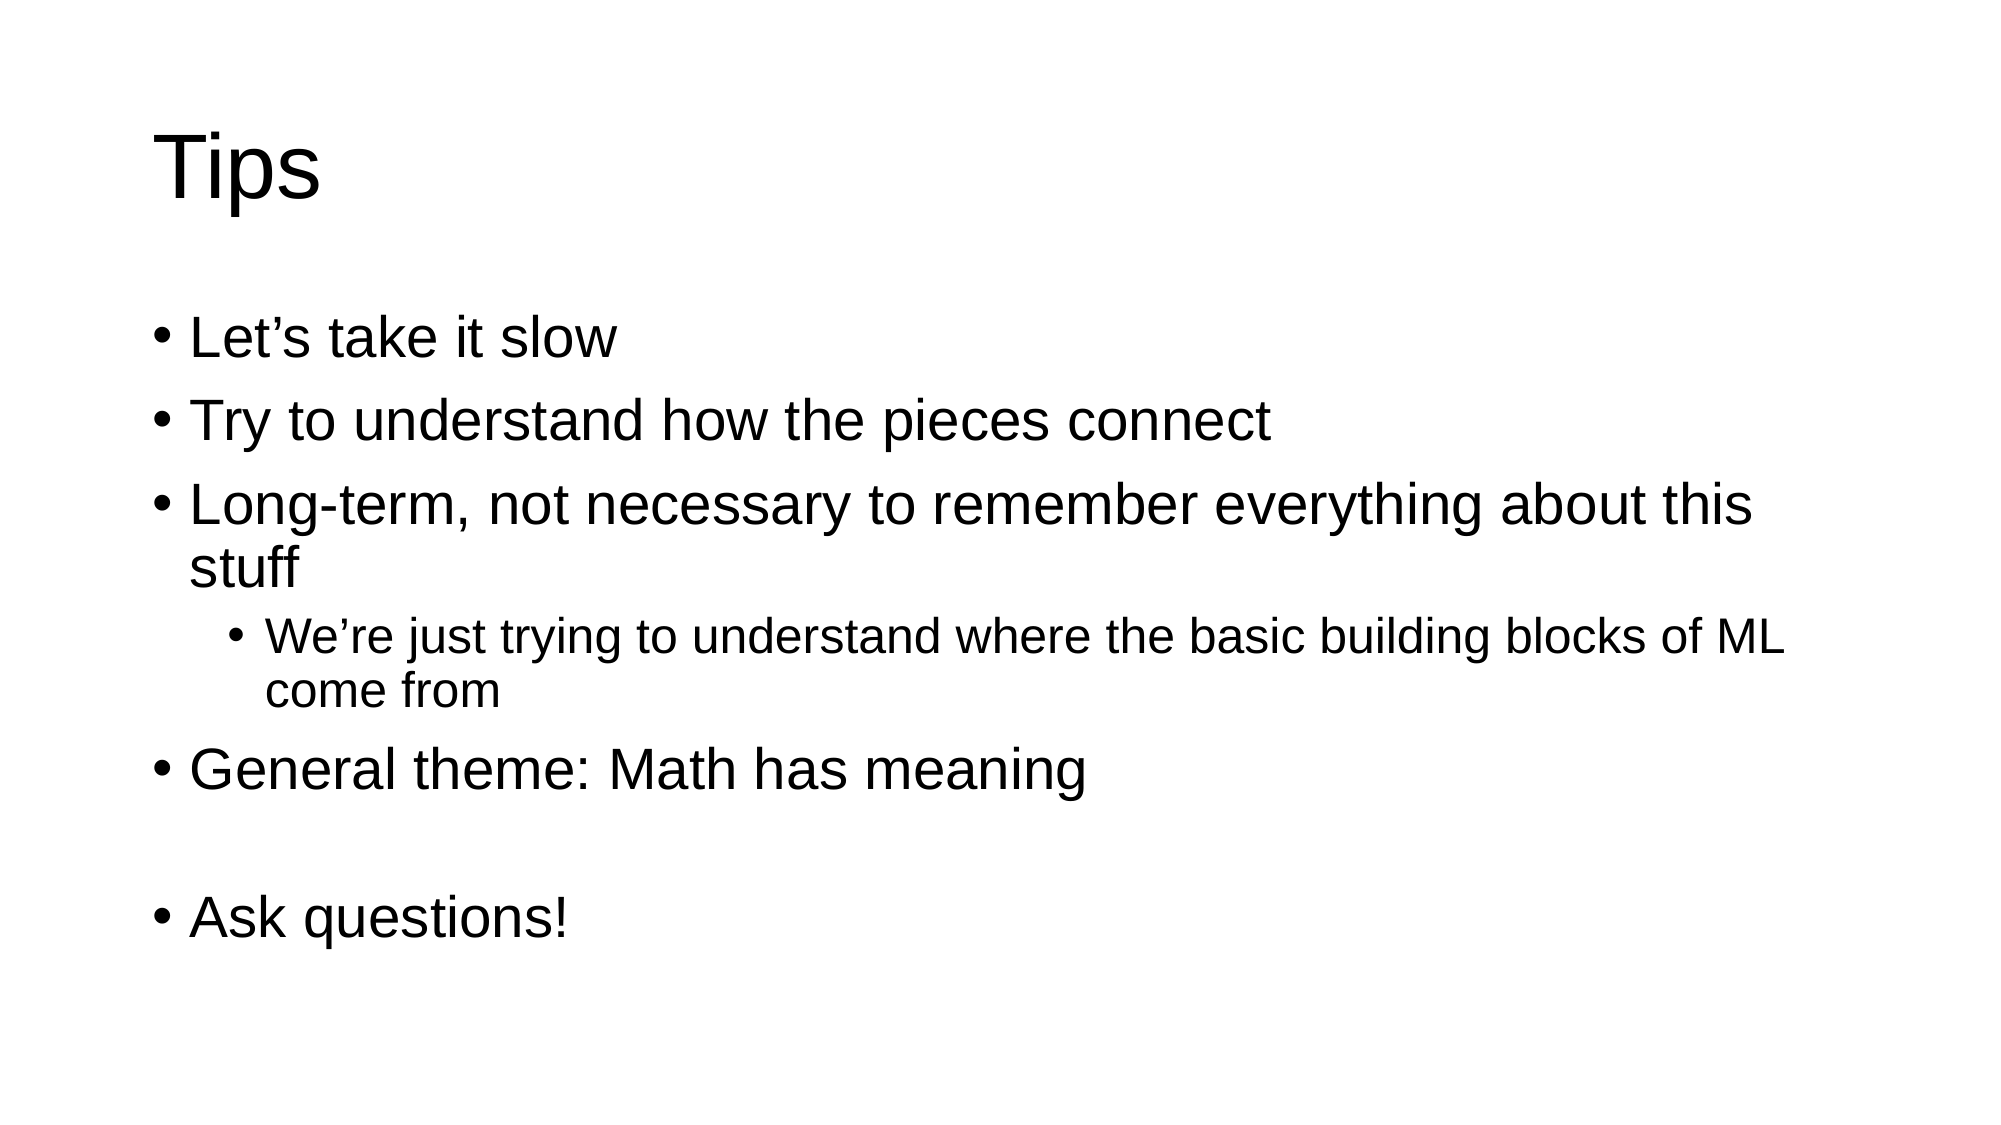

# Tips
Let’s take it slow
Try to understand how the pieces connect
Long-term, not necessary to remember everything about this stuff
We’re just trying to understand where the basic building blocks of ML come from
General theme: Math has meaning

Ask questions!